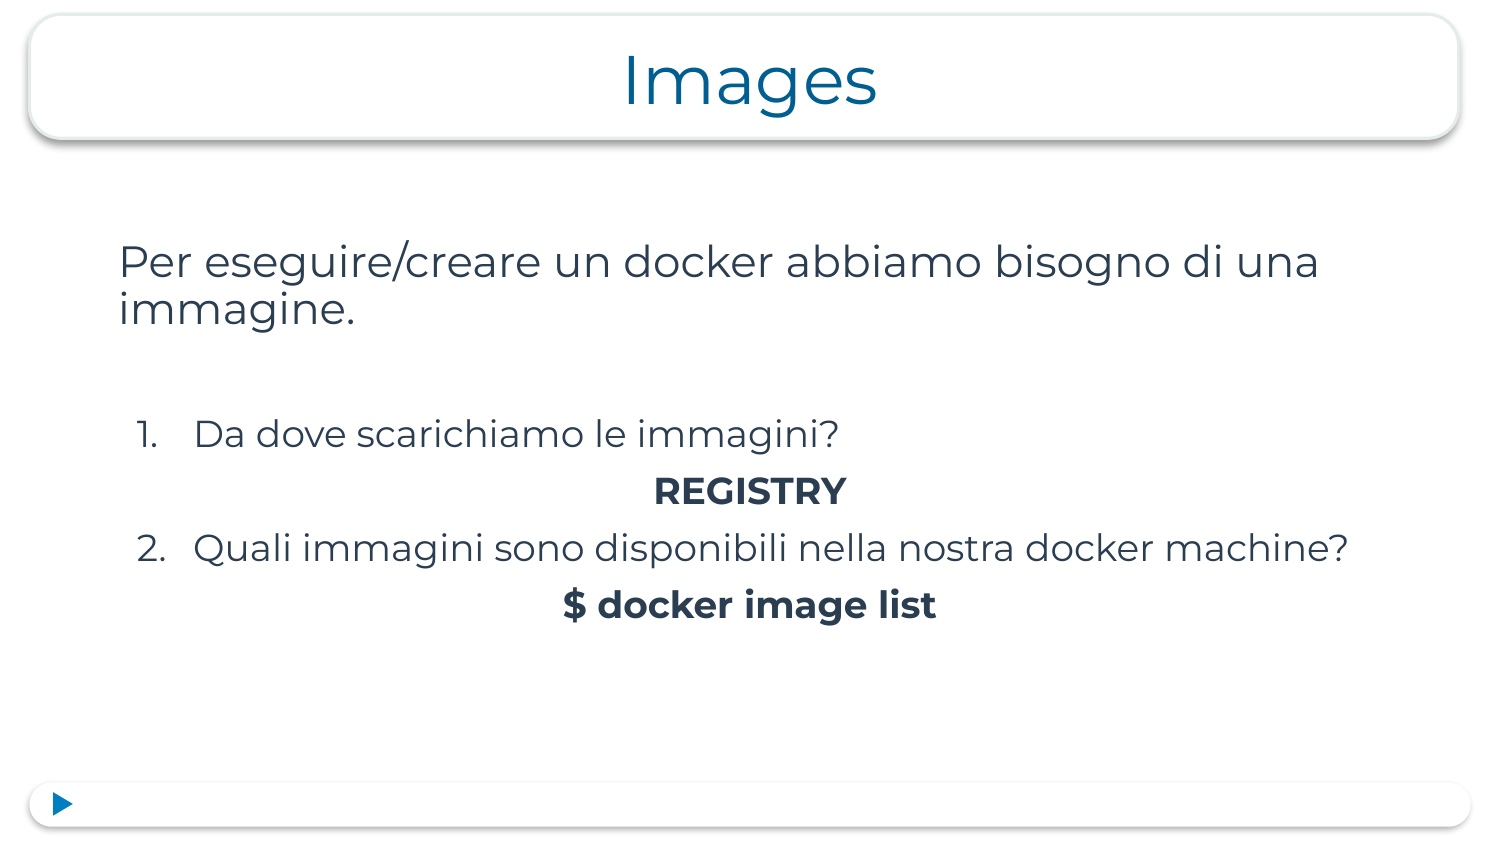

# Images
Per eseguire/creare un docker abbiamo bisogno di una immagine.

Da dove scarichiamo le immagini?
REGISTRY
Quali immagini sono disponibili nella nostra docker machine?
$ docker image list